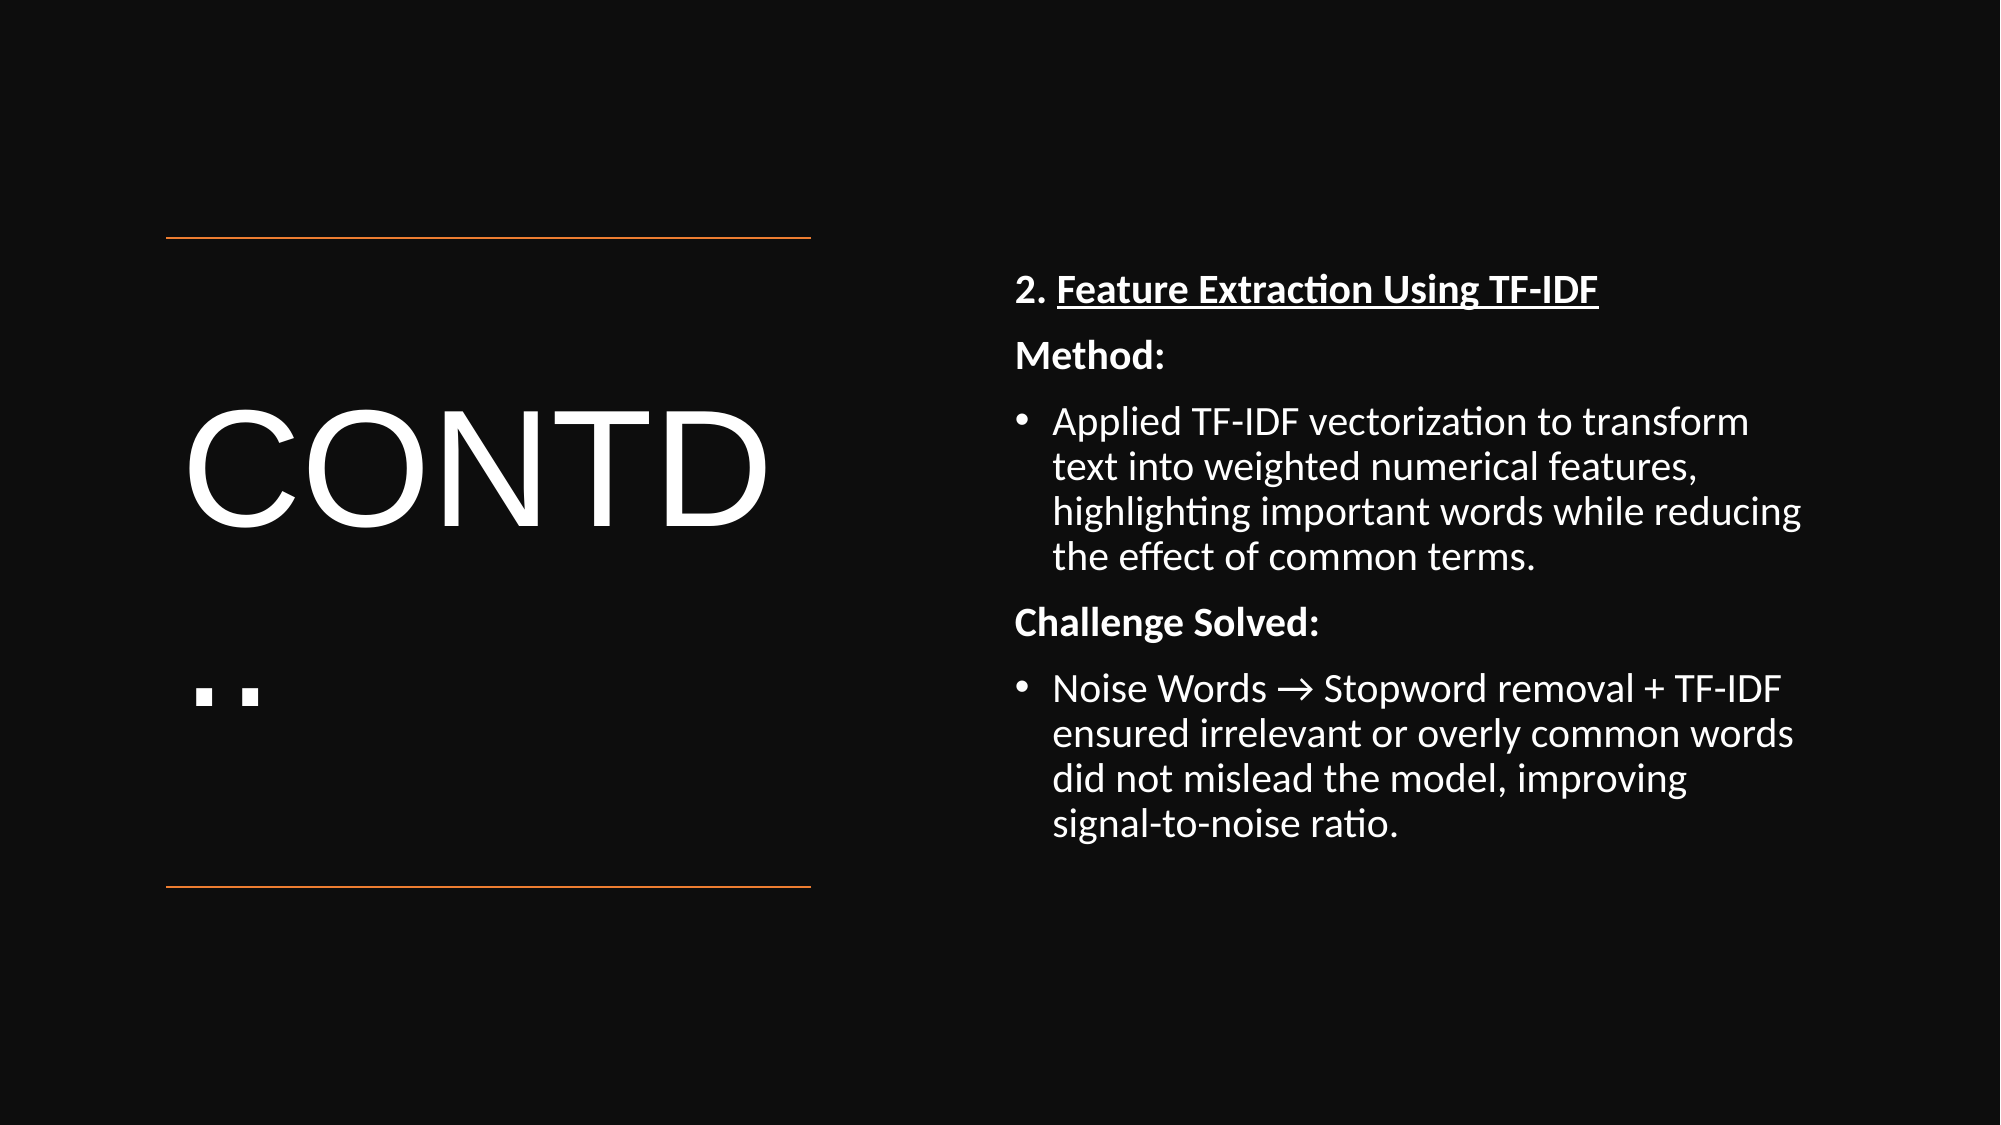

2. Feature Extraction Using TF-IDF
Method:
Applied TF-IDF vectorization to transform text into weighted numerical features, highlighting important words while reducing the effect of common terms.
Challenge Solved:
Noise Words → Stopword removal + TF-IDF ensured irrelevant or overly common words did not mislead the model, improving signal-to-noise ratio.
# CONTD..